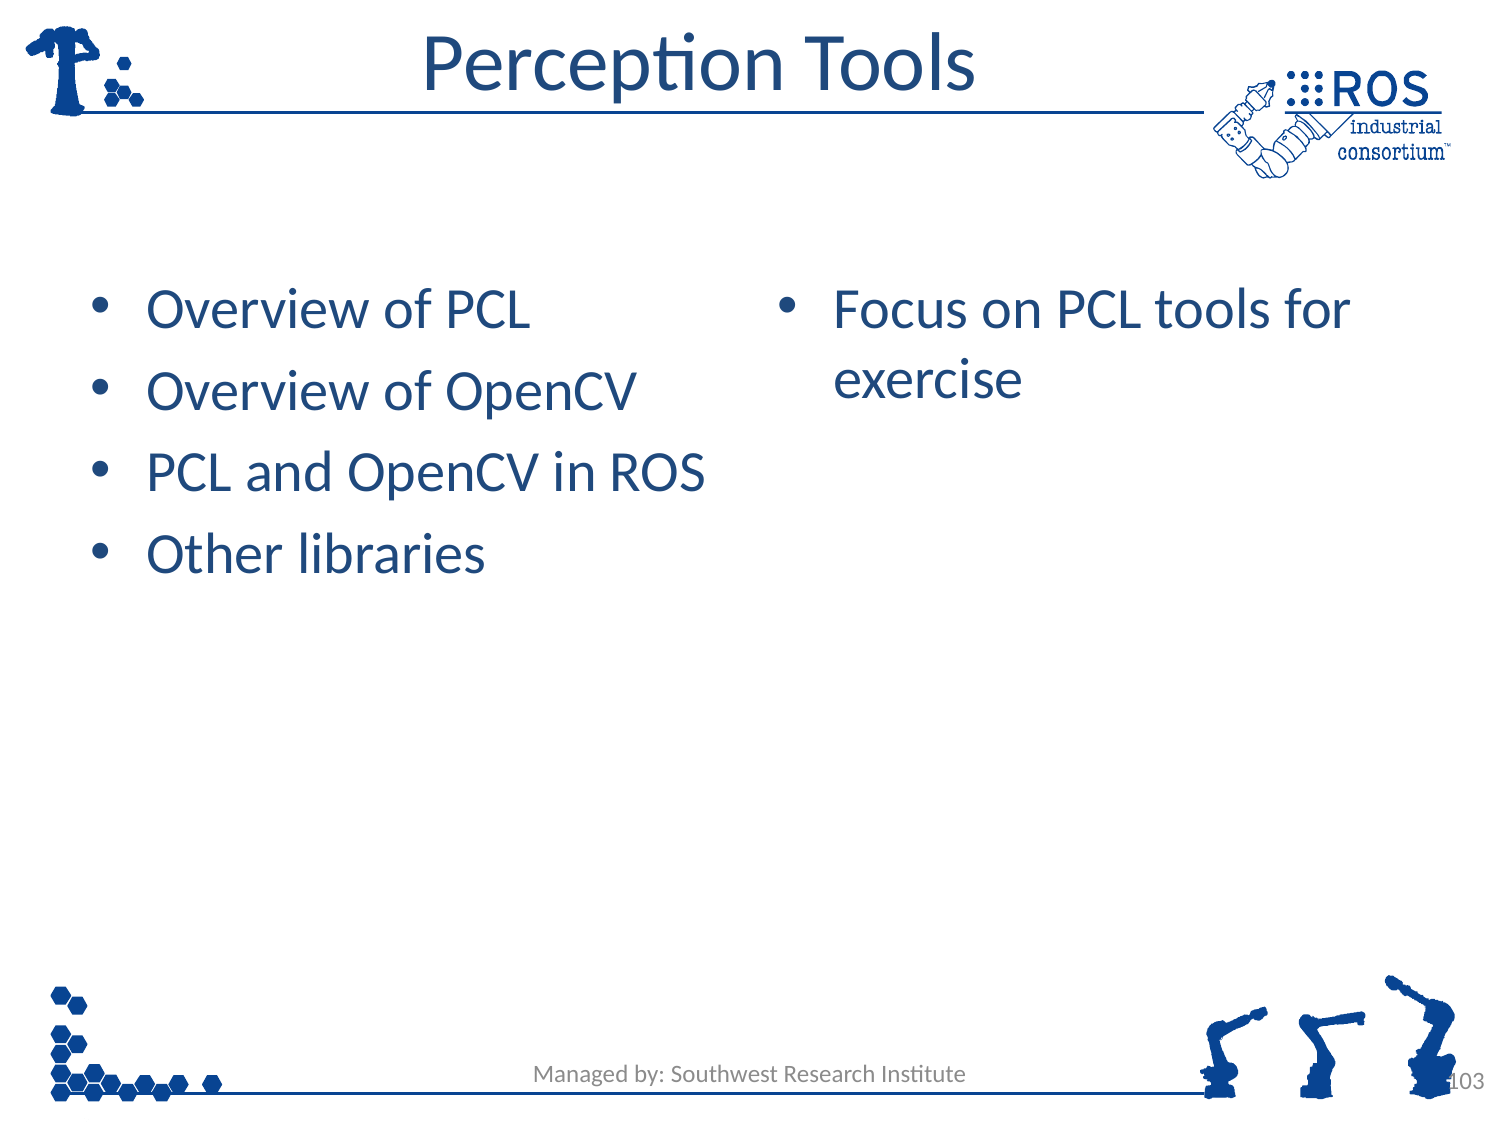

# Perception Tools
Overview of PCL
Overview of OpenCV
PCL and OpenCV in ROS
Other libraries
Focus on PCL tools for exercise

Managed by: Southwest Research Institute
103